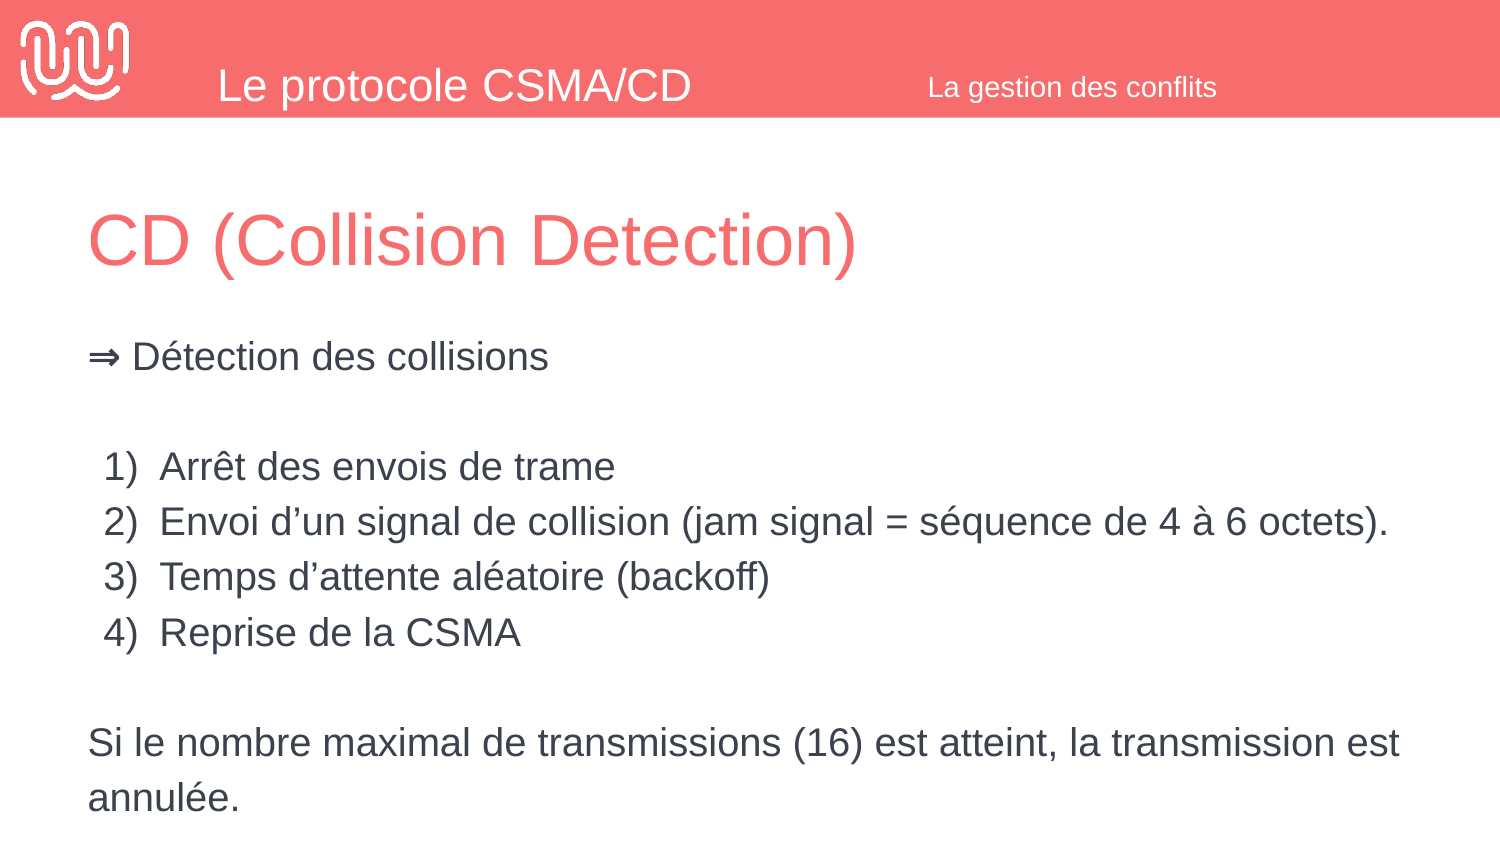

Le protocole CSMA/CD
La gestion des conflits
CD (Collision Detection)
⇒ Détection des collisions

Arrêt des envois de trame
Envoi d’un signal de collision (jam signal = séquence de 4 à 6 octets).
Temps d’attente aléatoire (backoff)
Reprise de la CSMA

Si le nombre maximal de transmissions (16) est atteint, la transmission est annulée.